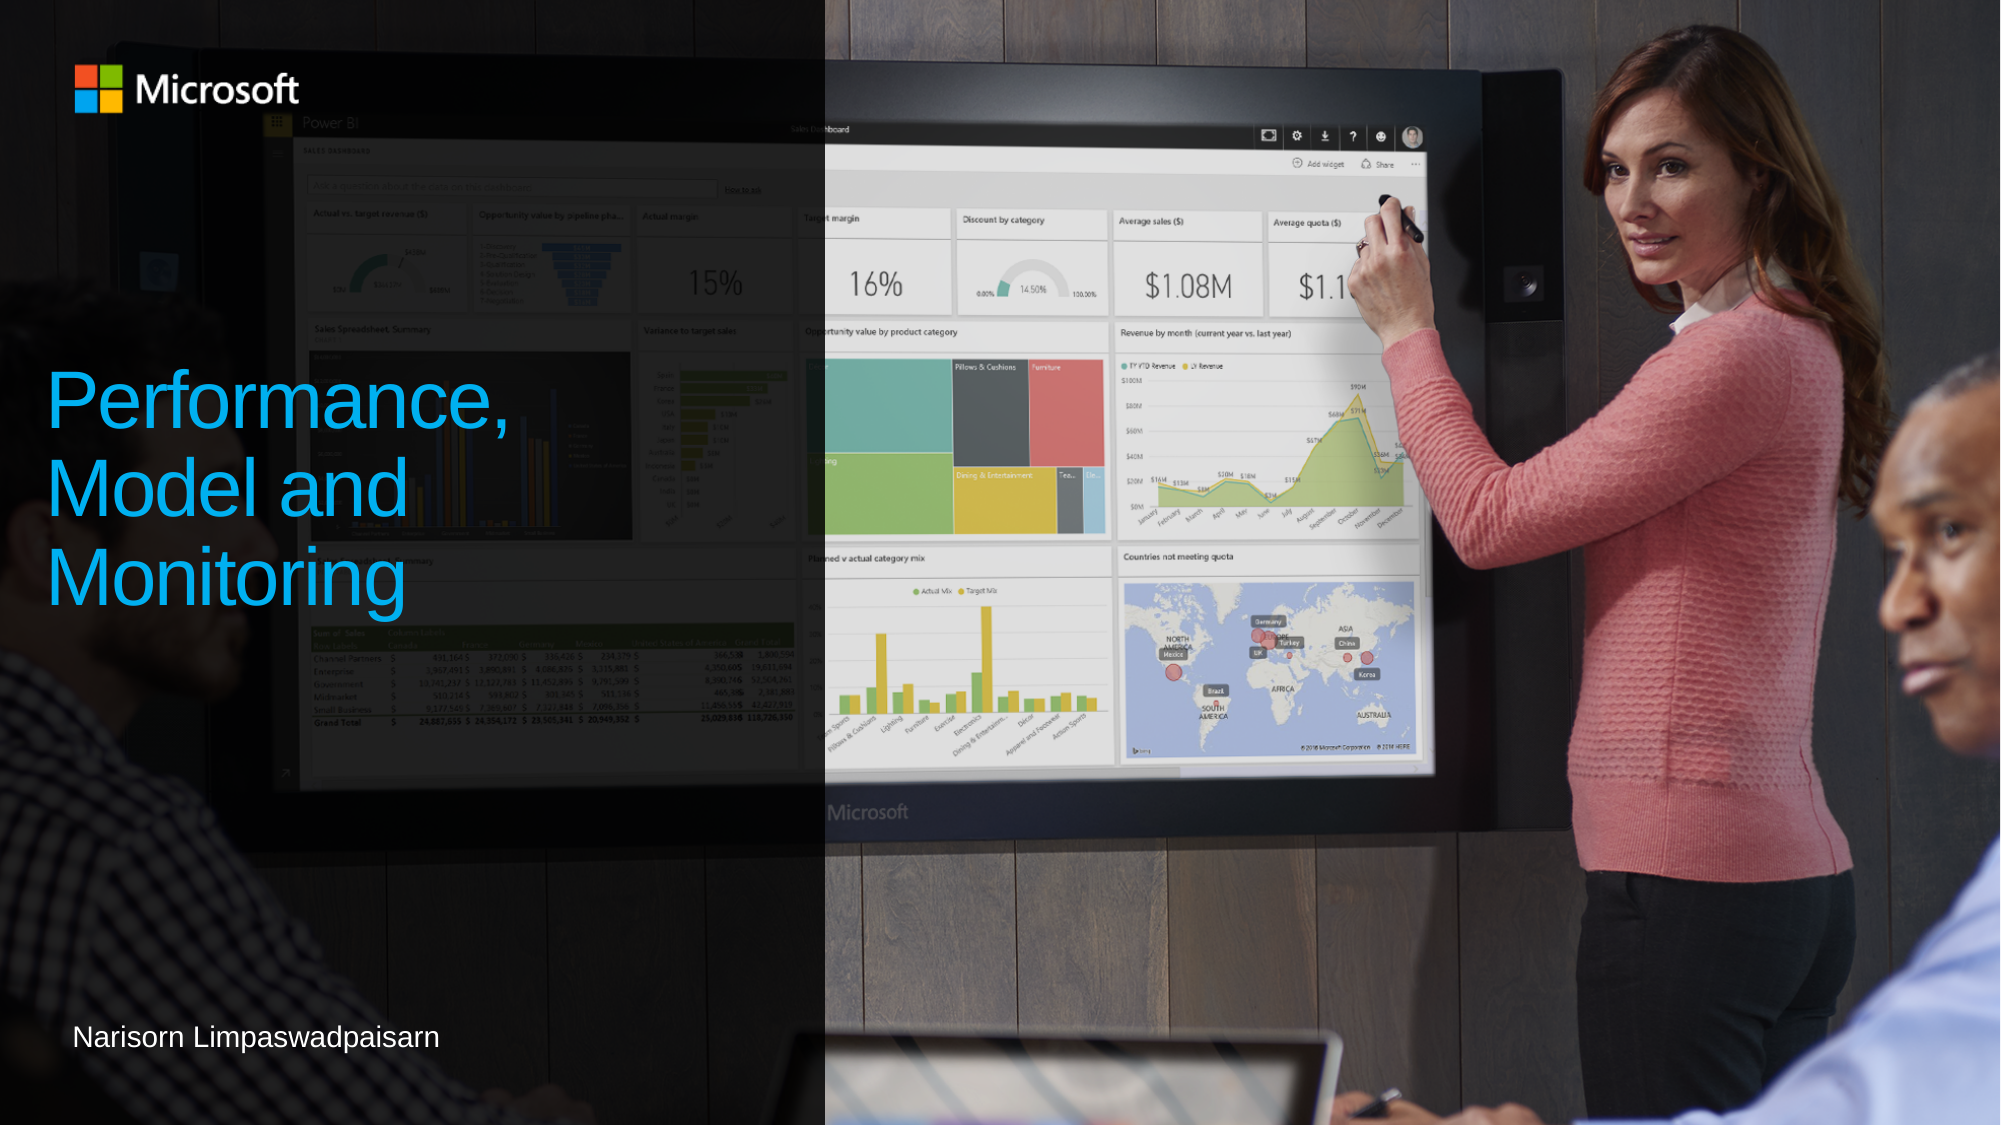

# Performance, Model and Monitoring
Narisorn Limpaswadpaisarn